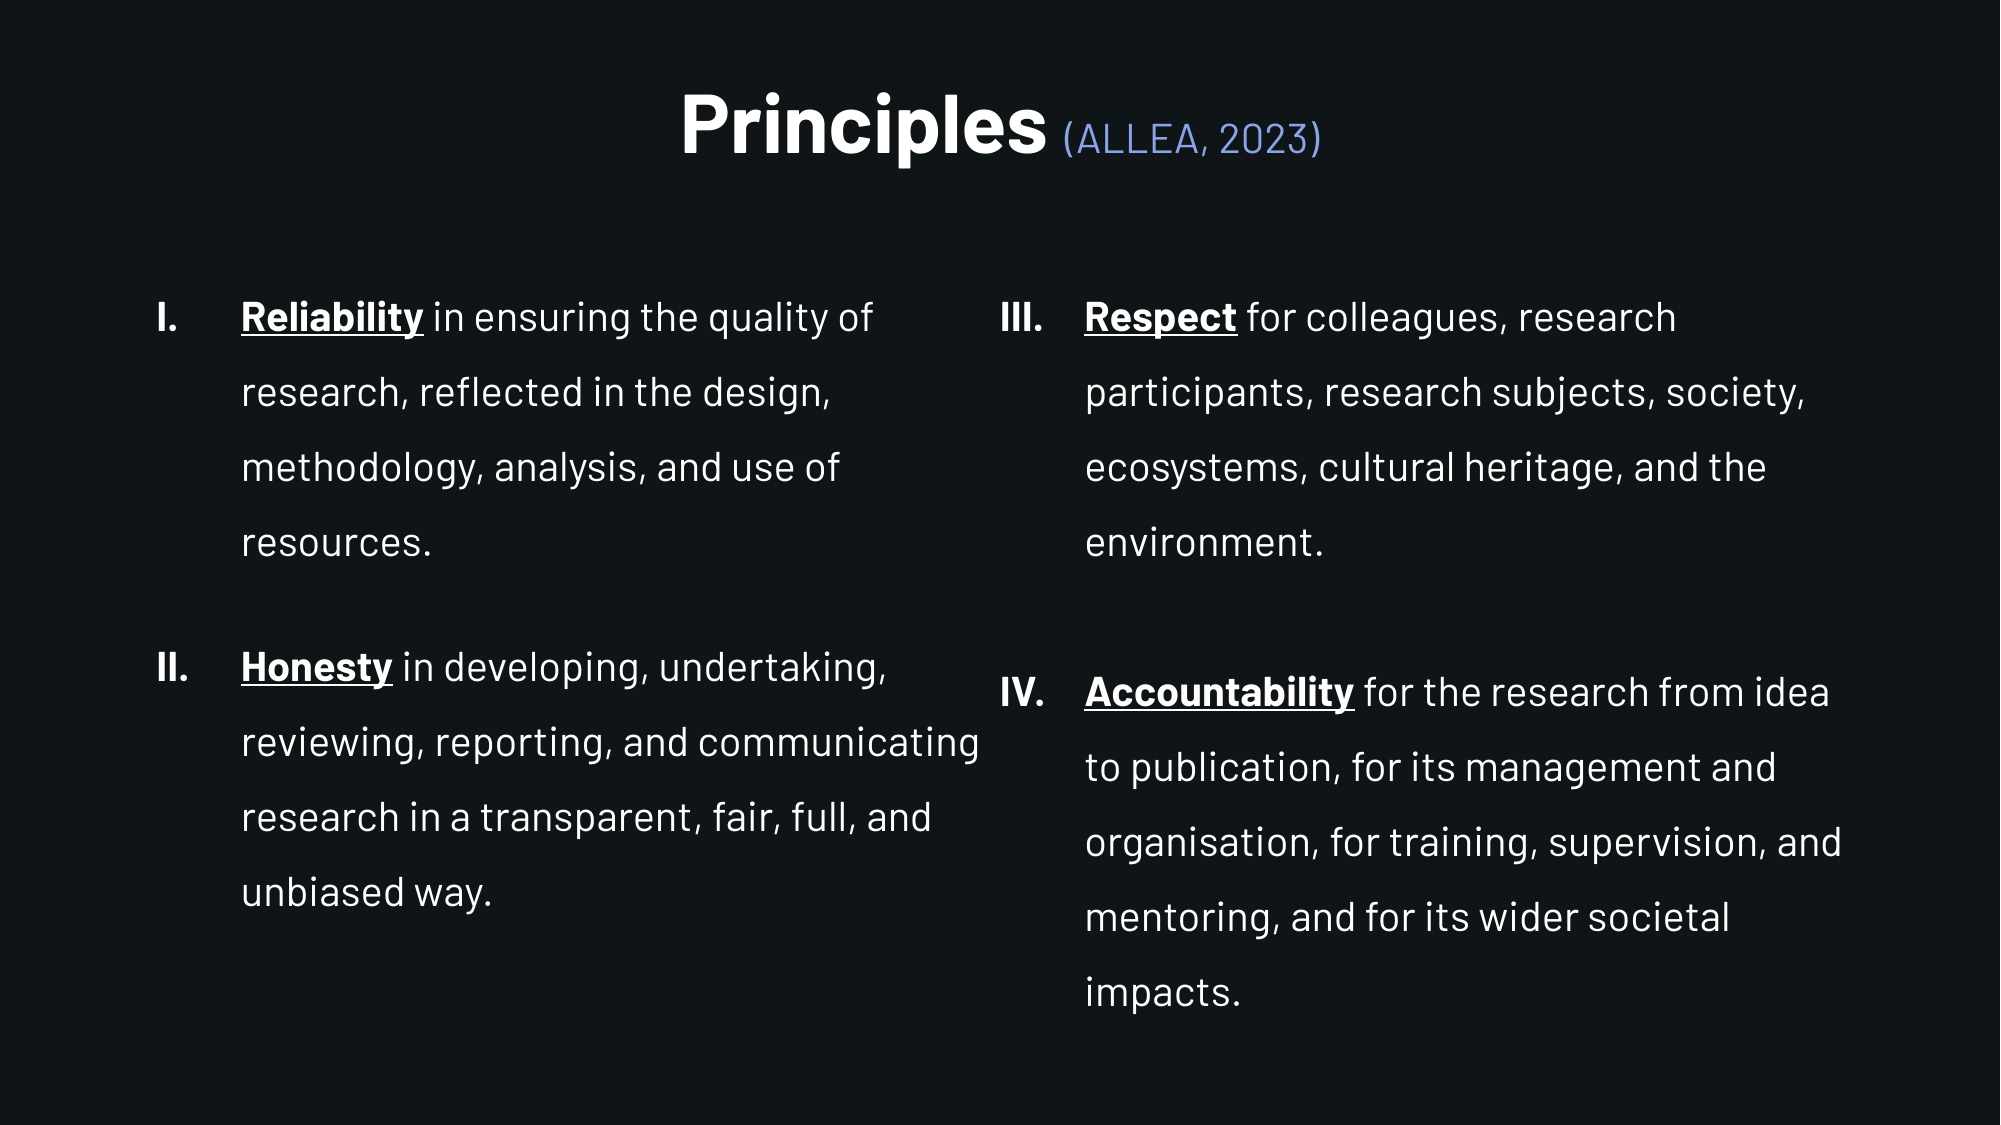

Principles (ALLEA, 2023)
Reliability in ensuring the quality of research, reflected in the design, methodology, analysis, and use of resources.
Honesty in developing, undertaking, reviewing, reporting, and communicating research in a transparent, fair, full, and unbiased way.
Respect for colleagues, research participants, research subjects, society, ecosystems, cultural heritage, and the environment.
Accountability for the research from idea to publication, for its manage­ment and organisation, for training, supervision, and mentoring, and for its wider societal impacts.